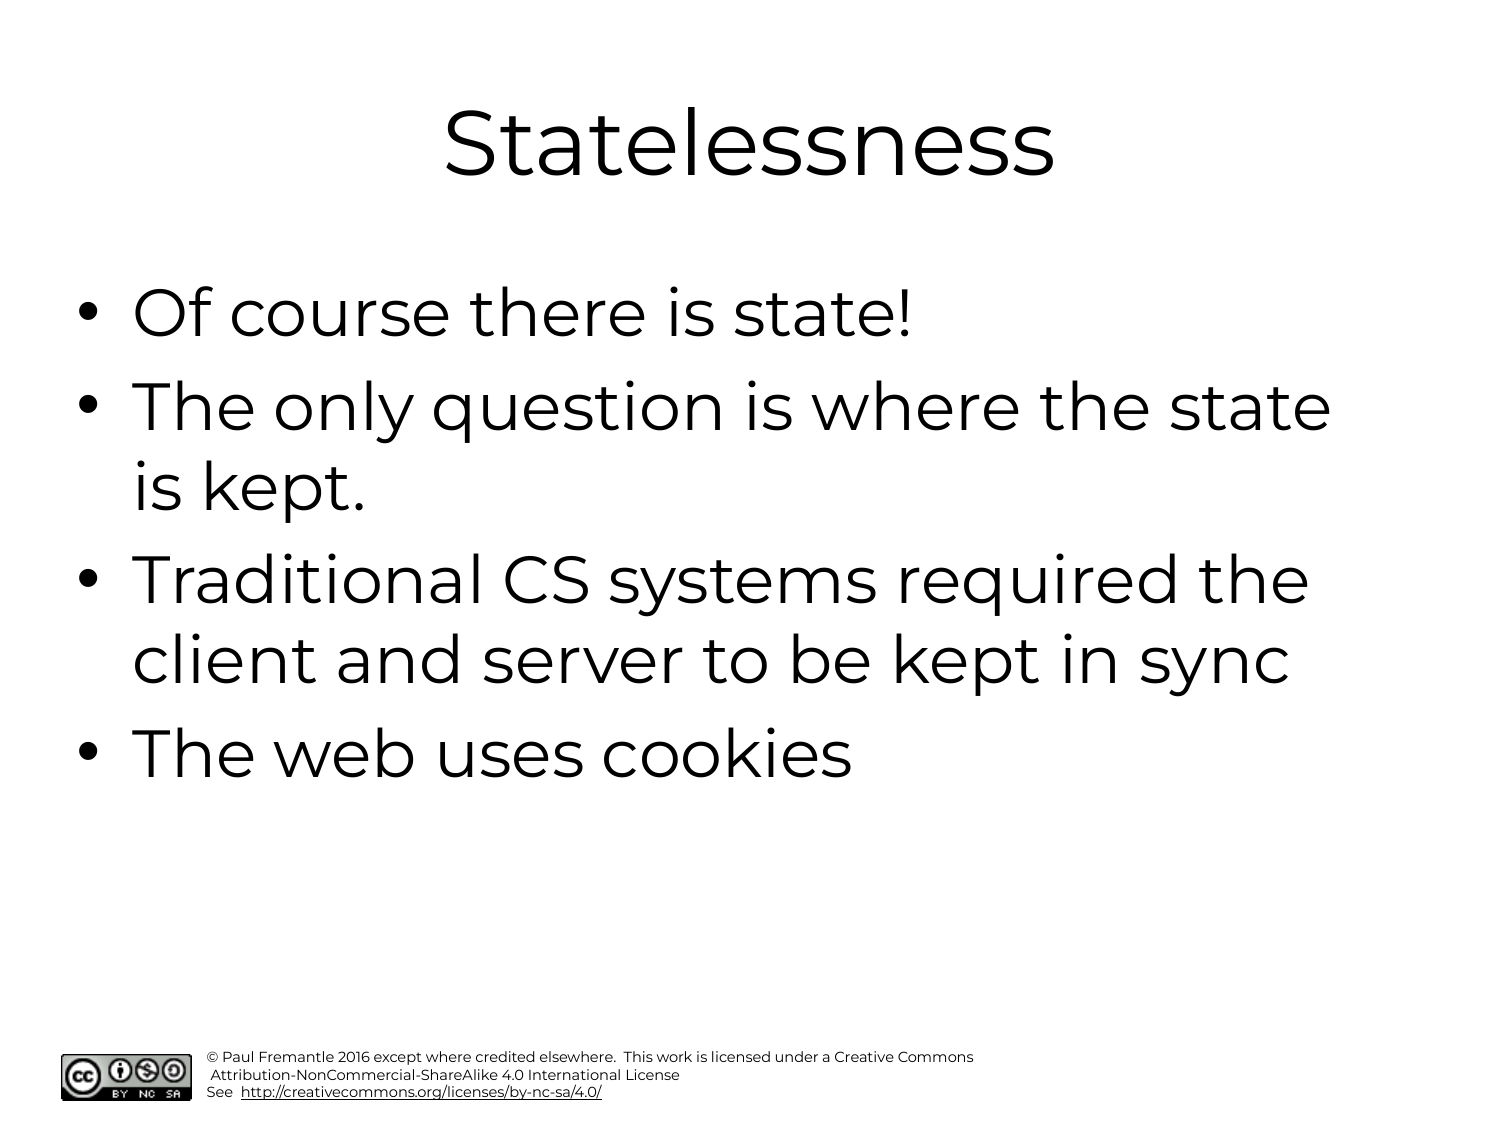

# Statelessness
Of course there is state!
The only question is where the state is kept.
Traditional CS systems required the client and server to be kept in sync
The web uses cookies